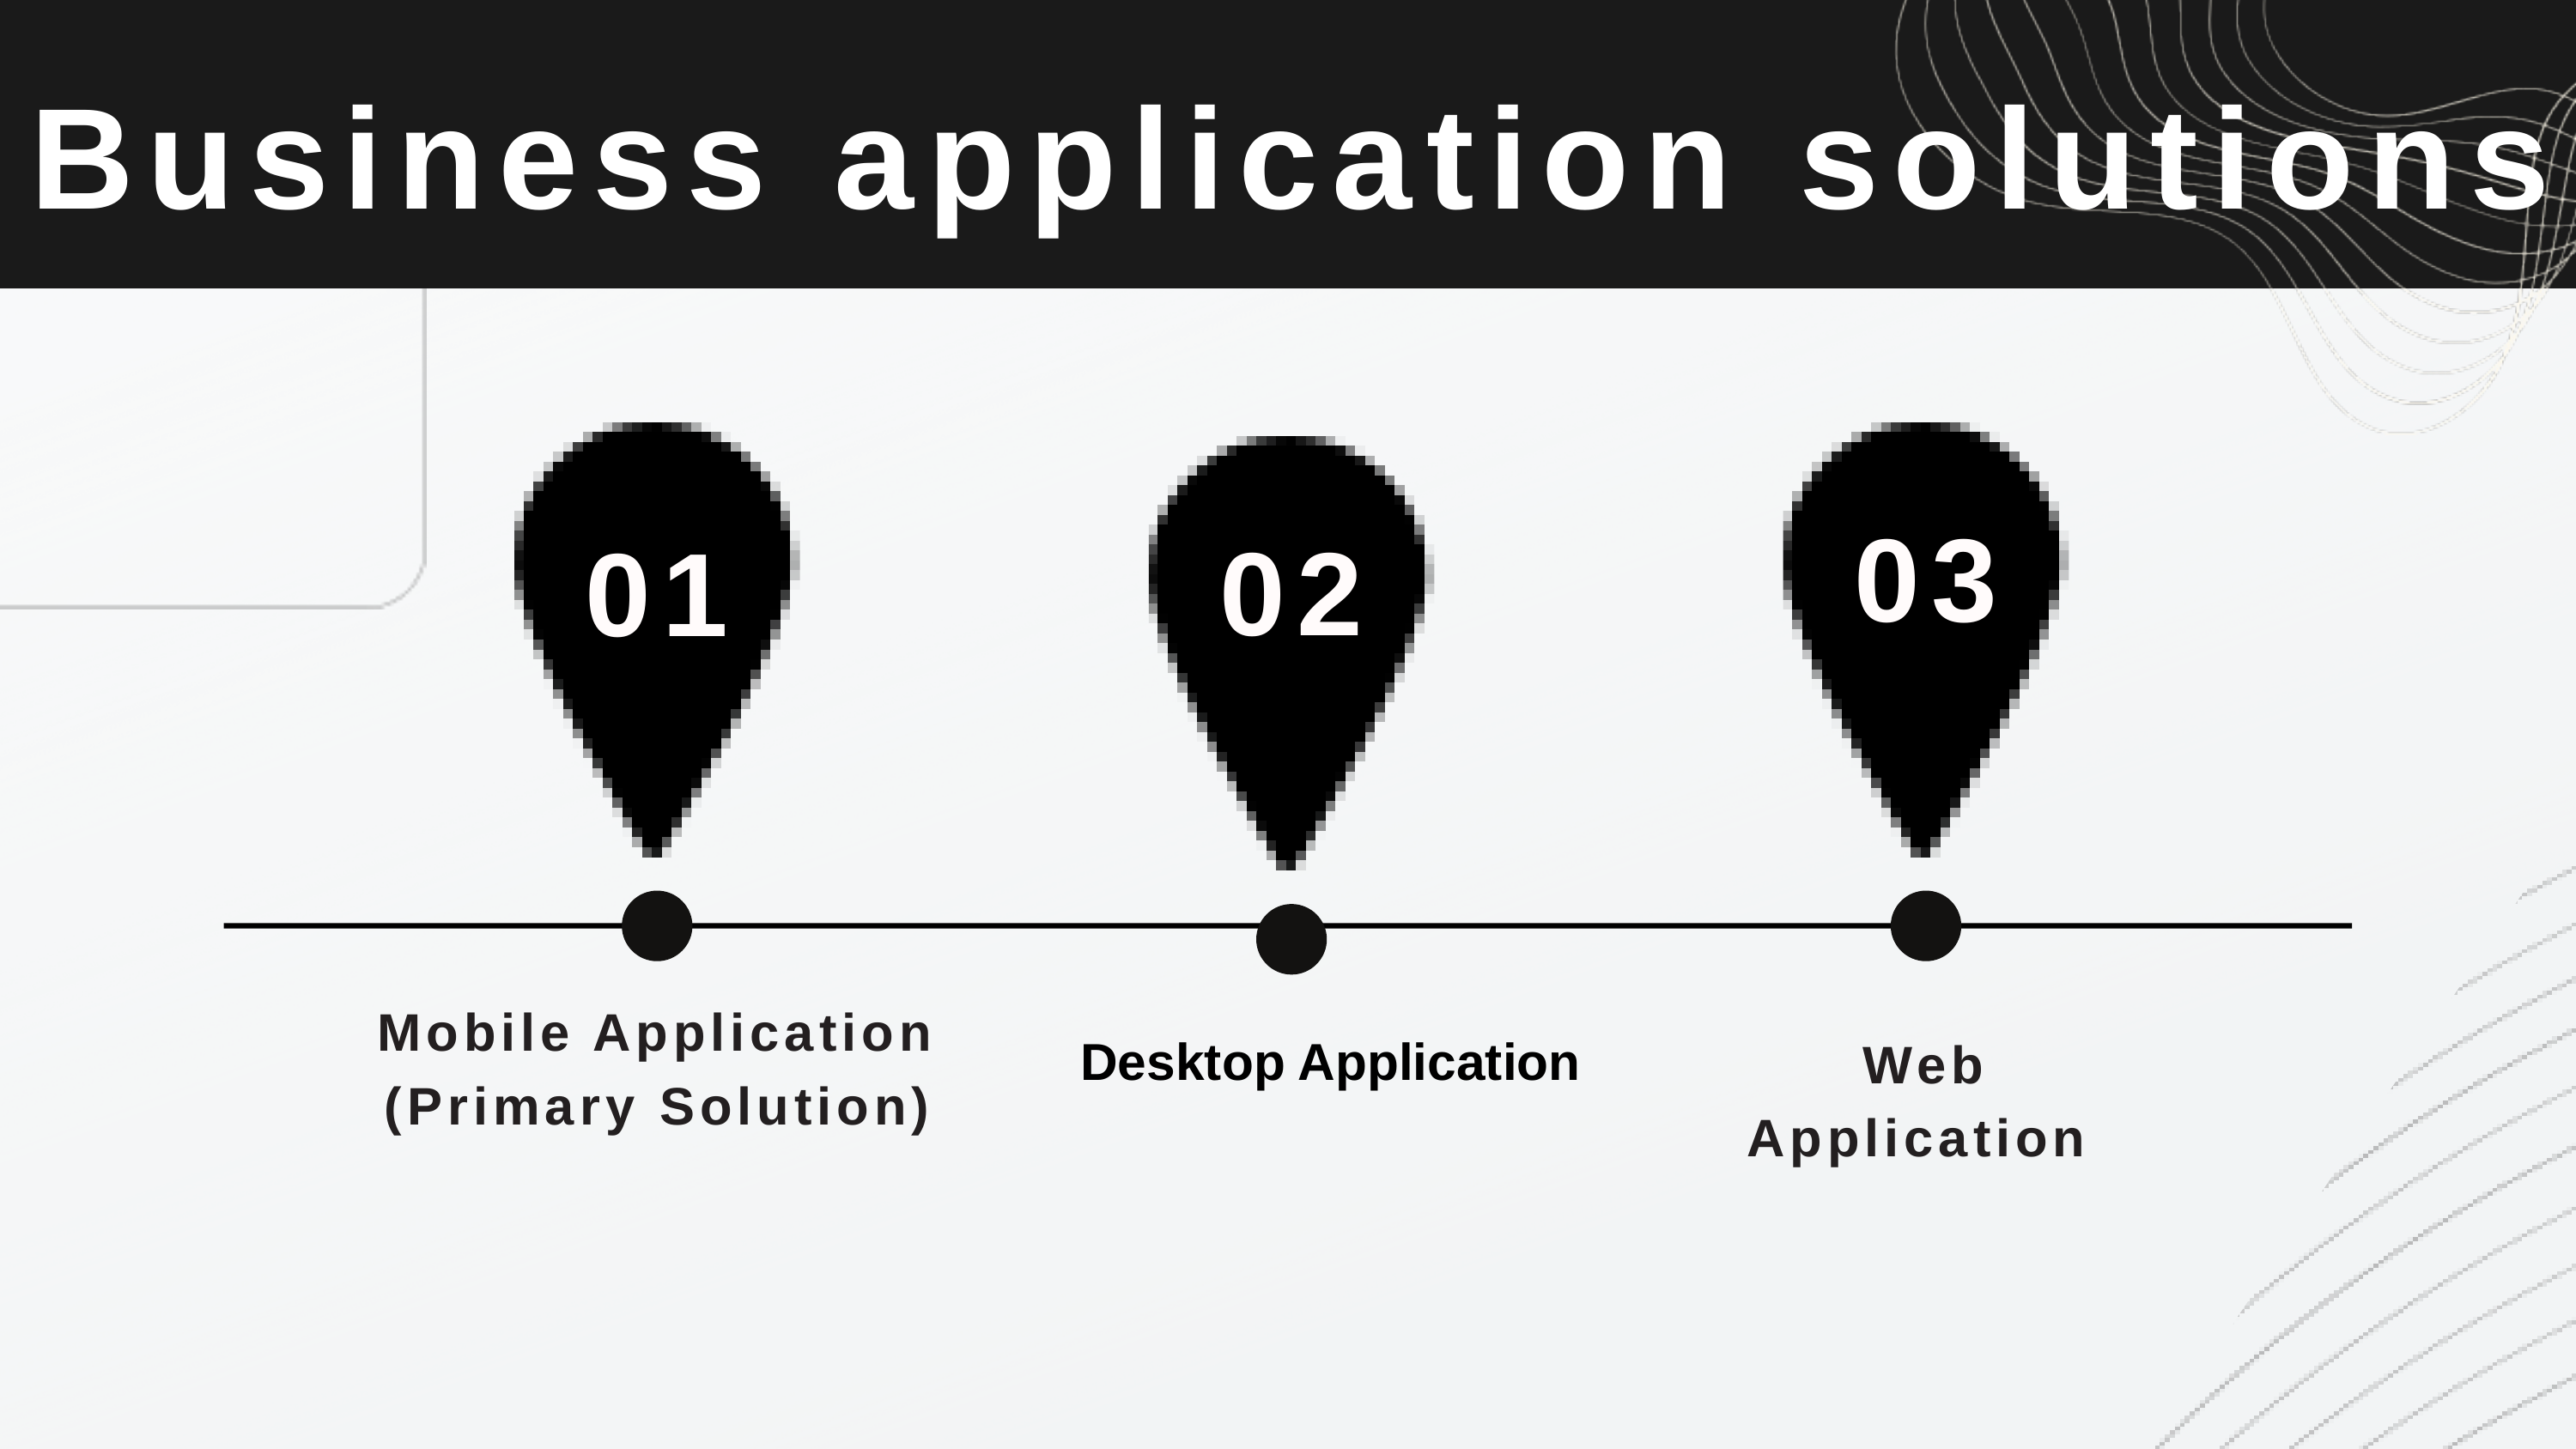

Business application solutions

03
02
01

Mobile Application (Primary Solution)
Web Application
 Desktop Application